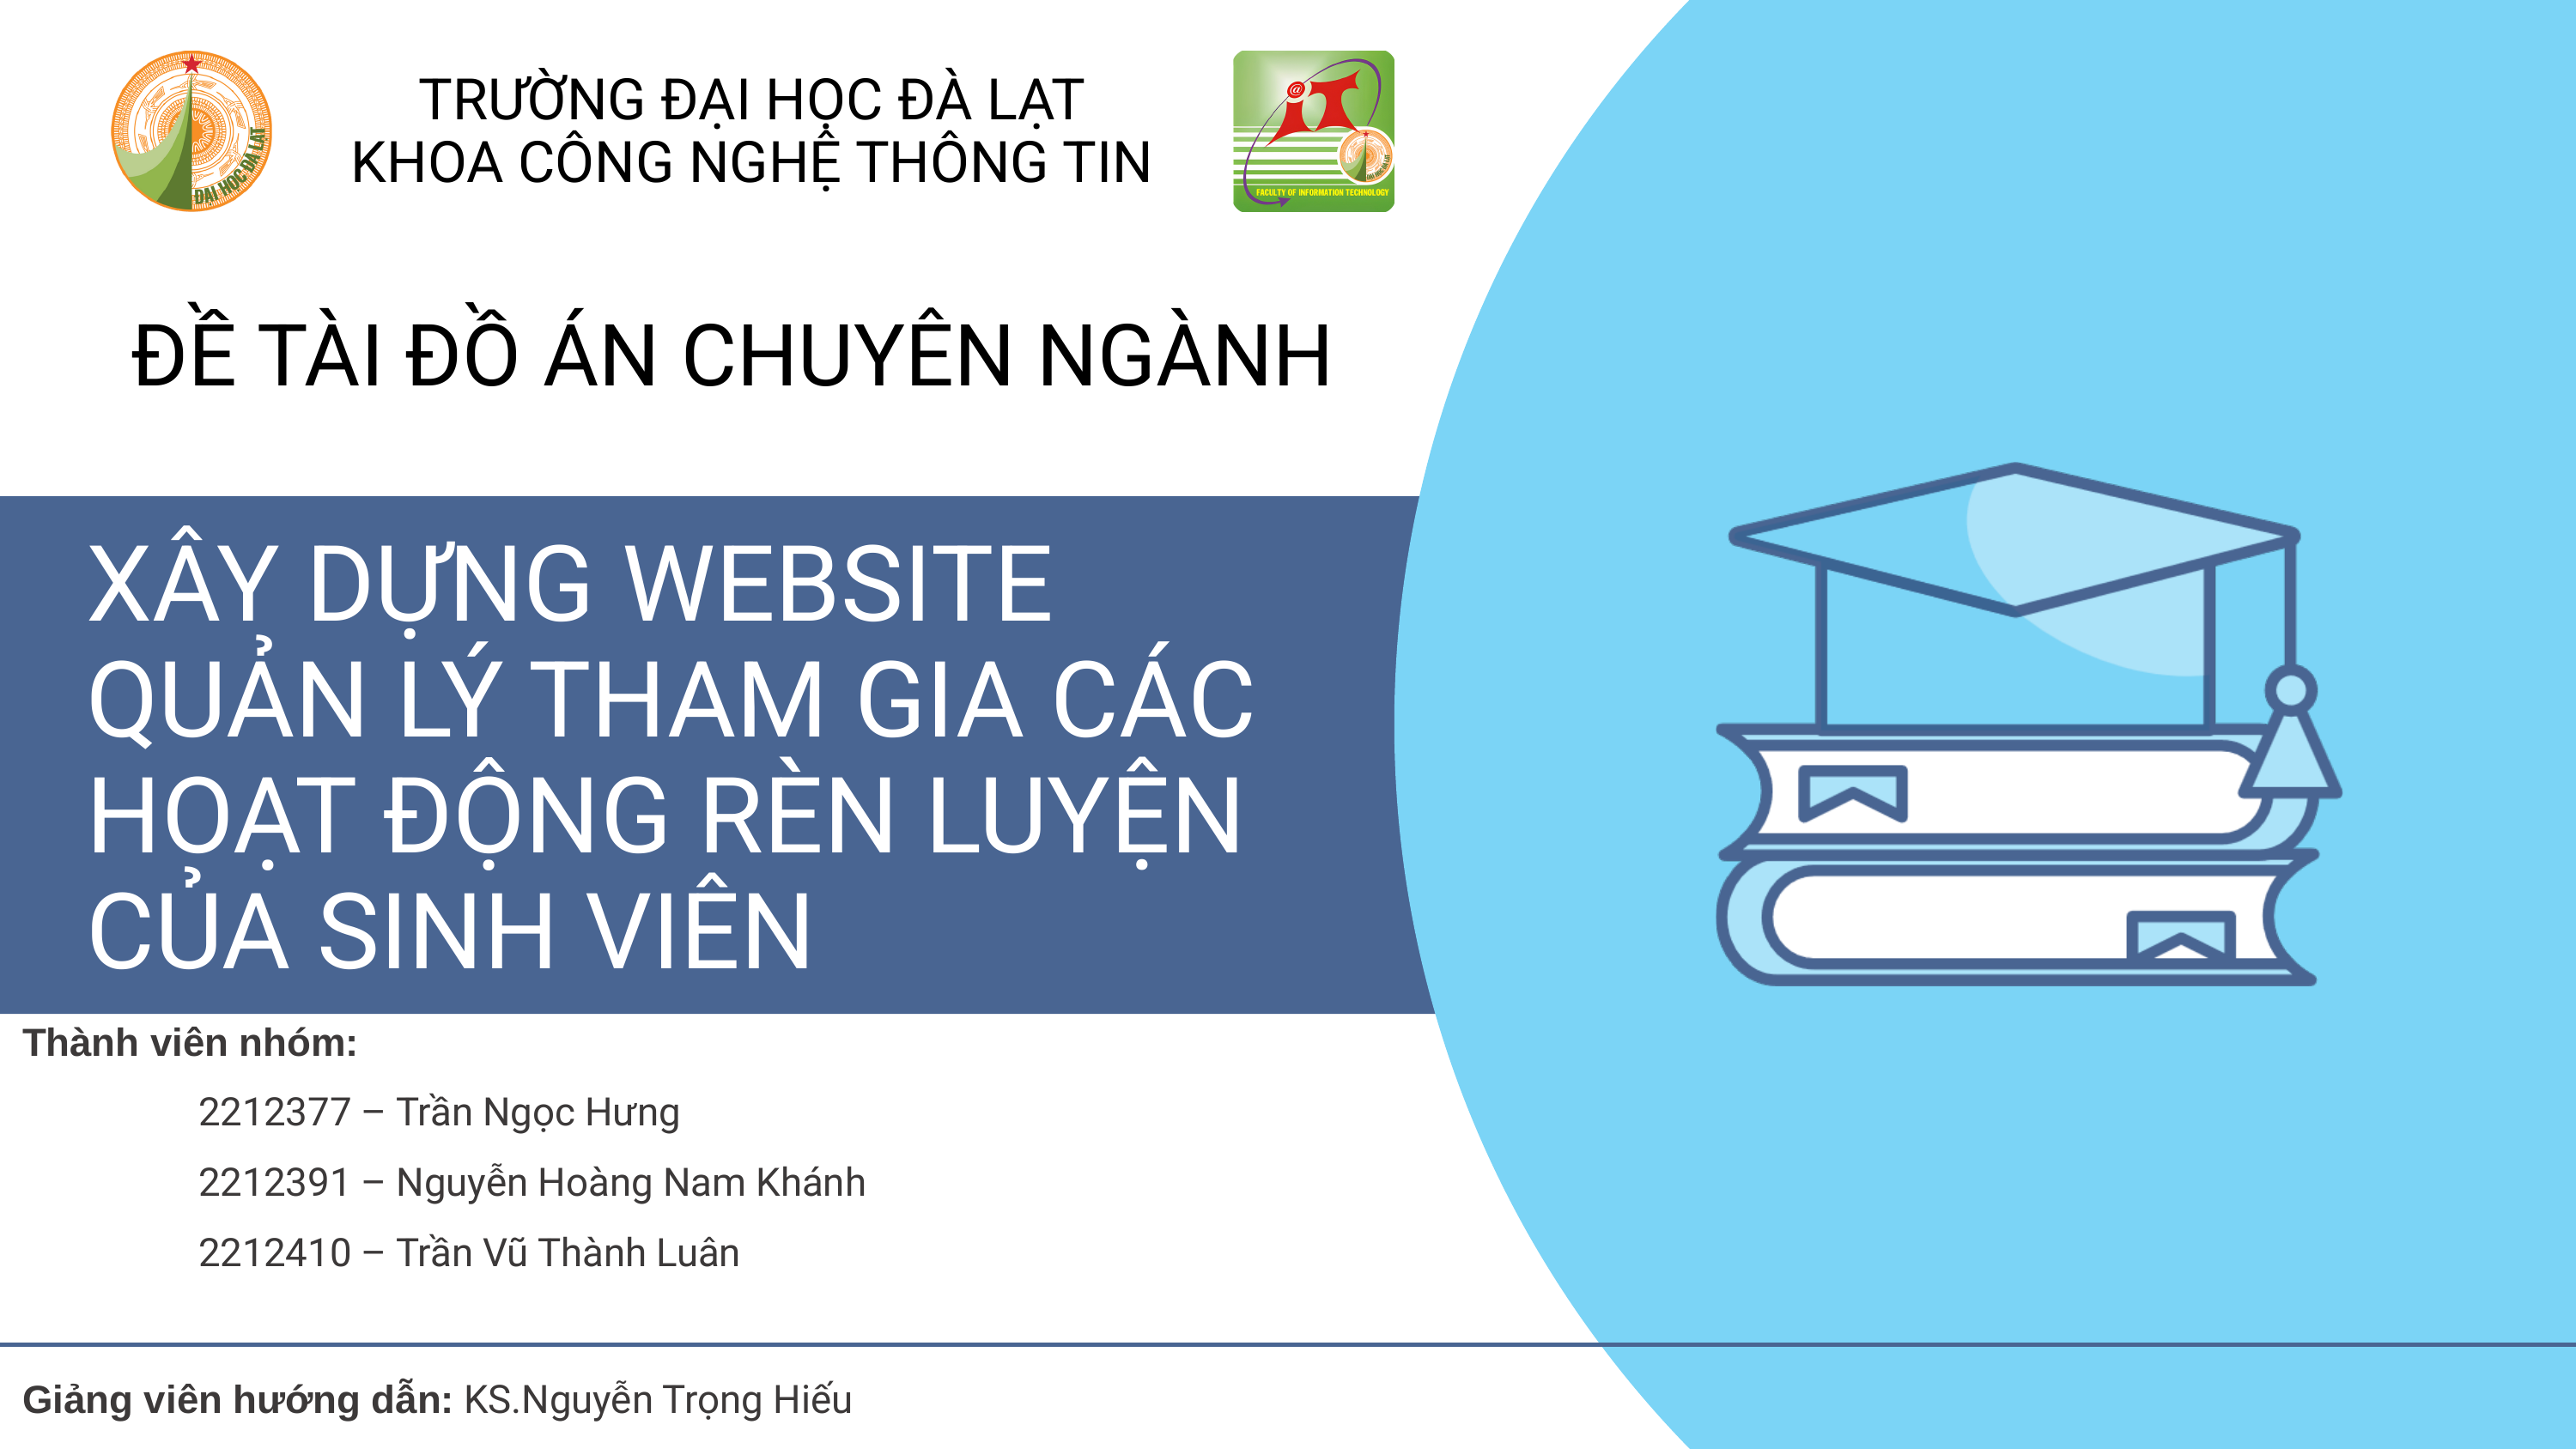

TRƯỜNG ĐẠI HỌC ĐÀ LẠT
KHOA CÔNG NGHỆ THÔNG TIN
ĐỀ TÀI ĐỒ ÁN CHUYÊN NGÀNH

XÂY DỰNG WEBSITE QUẢN LÝ THAM GIA CÁC HOẠT ĐỘNG RÈN LUYỆN CỦA SINH VIÊN
Thành viên nhóm:
2212377 – Trần Ngọc Hưng
2212391 – Nguyễn Hoàng Nam Khánh
2212410 – Trần Vũ Thành Luân

Giảng viên hướng dẫn: KS.Nguyễn Trọng Hiếu